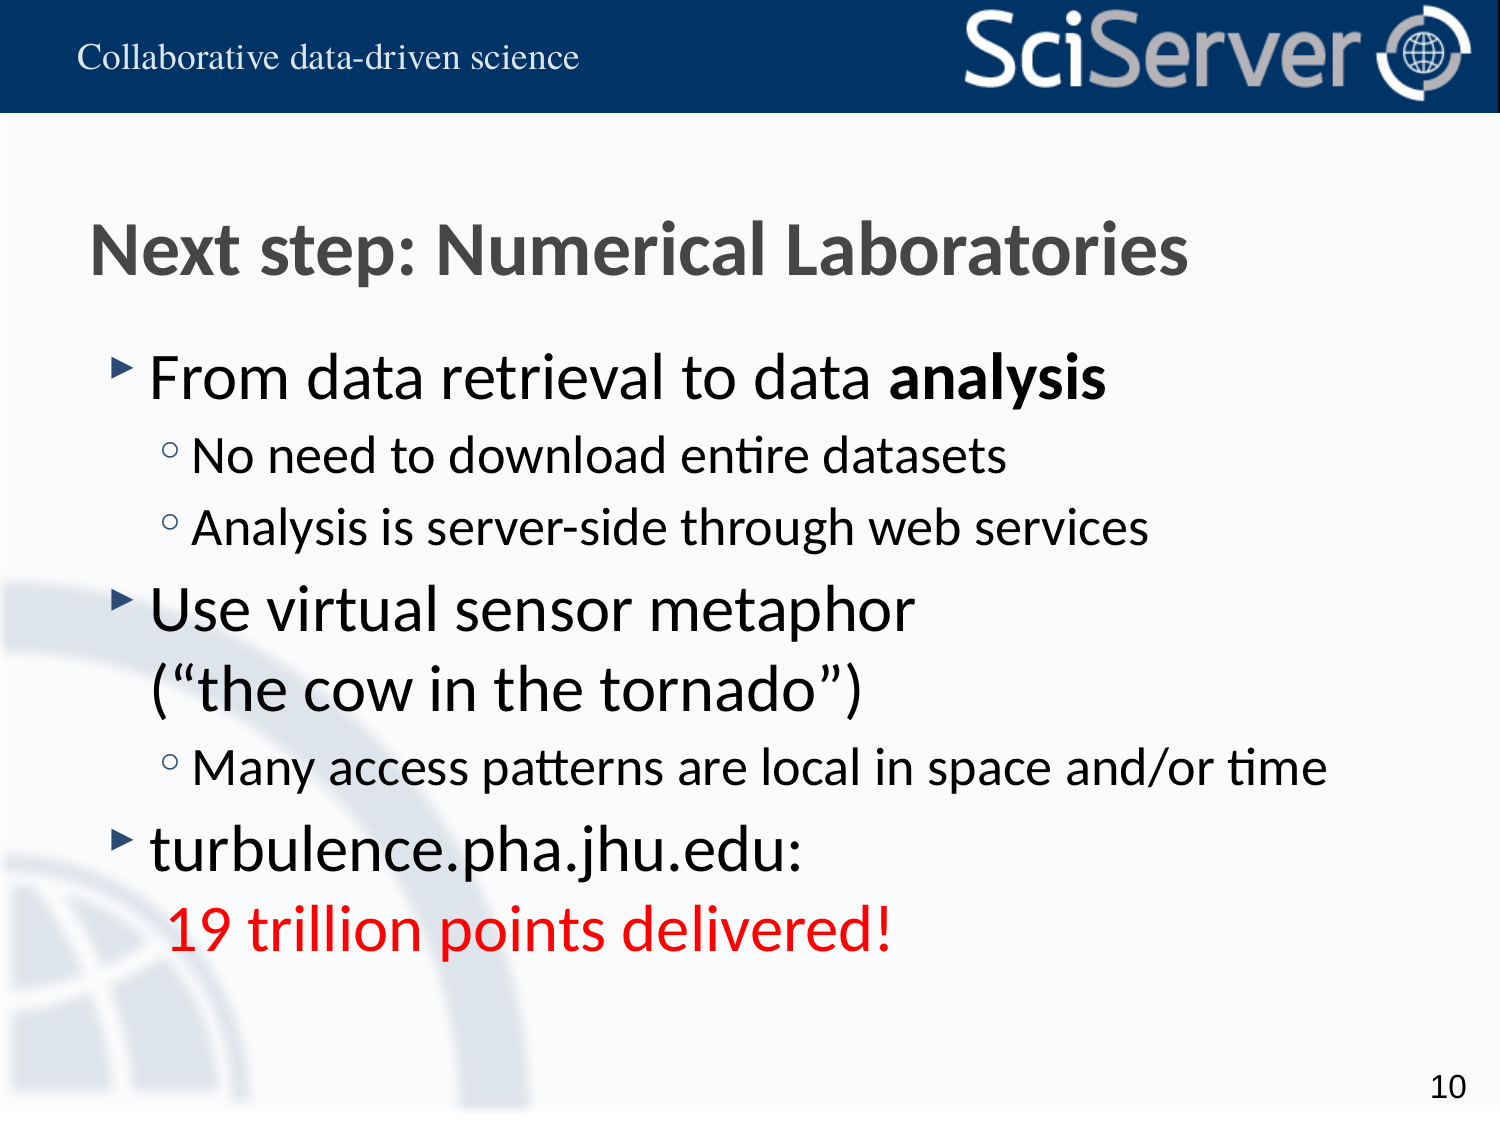

# Next step: Numerical Laboratories
From data retrieval to data analysis
No need to download entire datasets
Analysis is server-side through web services
Use virtual sensor metaphor
(“the cow in the tornado”)
Many access patterns are local in space and/or time
turbulence.pha.jhu.edu:
 19 trillion points delivered!
10